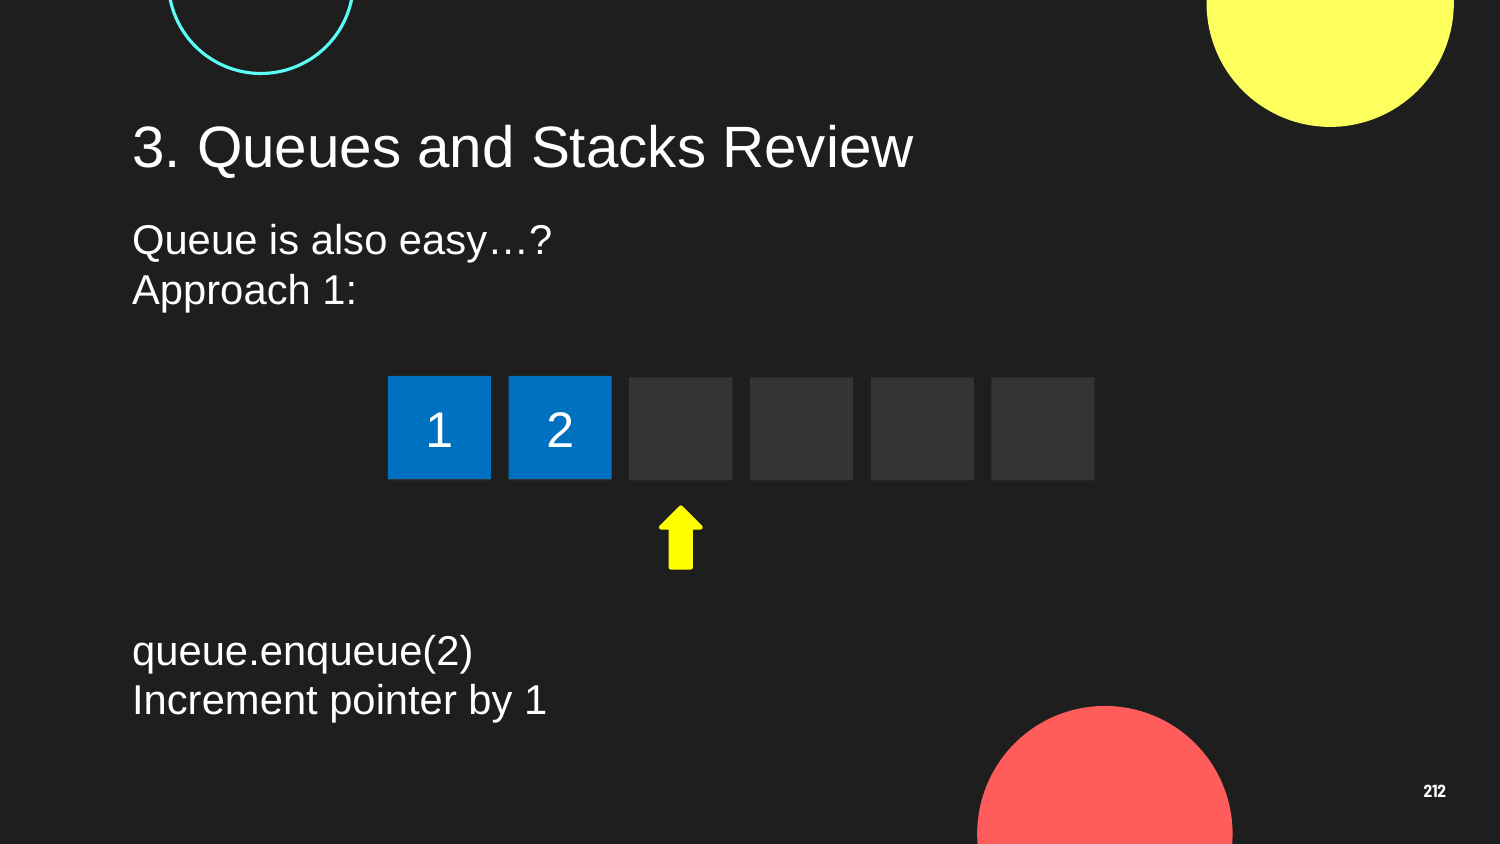

# 3. Queues and Stacks Review
Queue is also easy…?
Approach 1:
1
2
3
4
5
6

queue.enqueue(2)
Increment pointer by 1
212